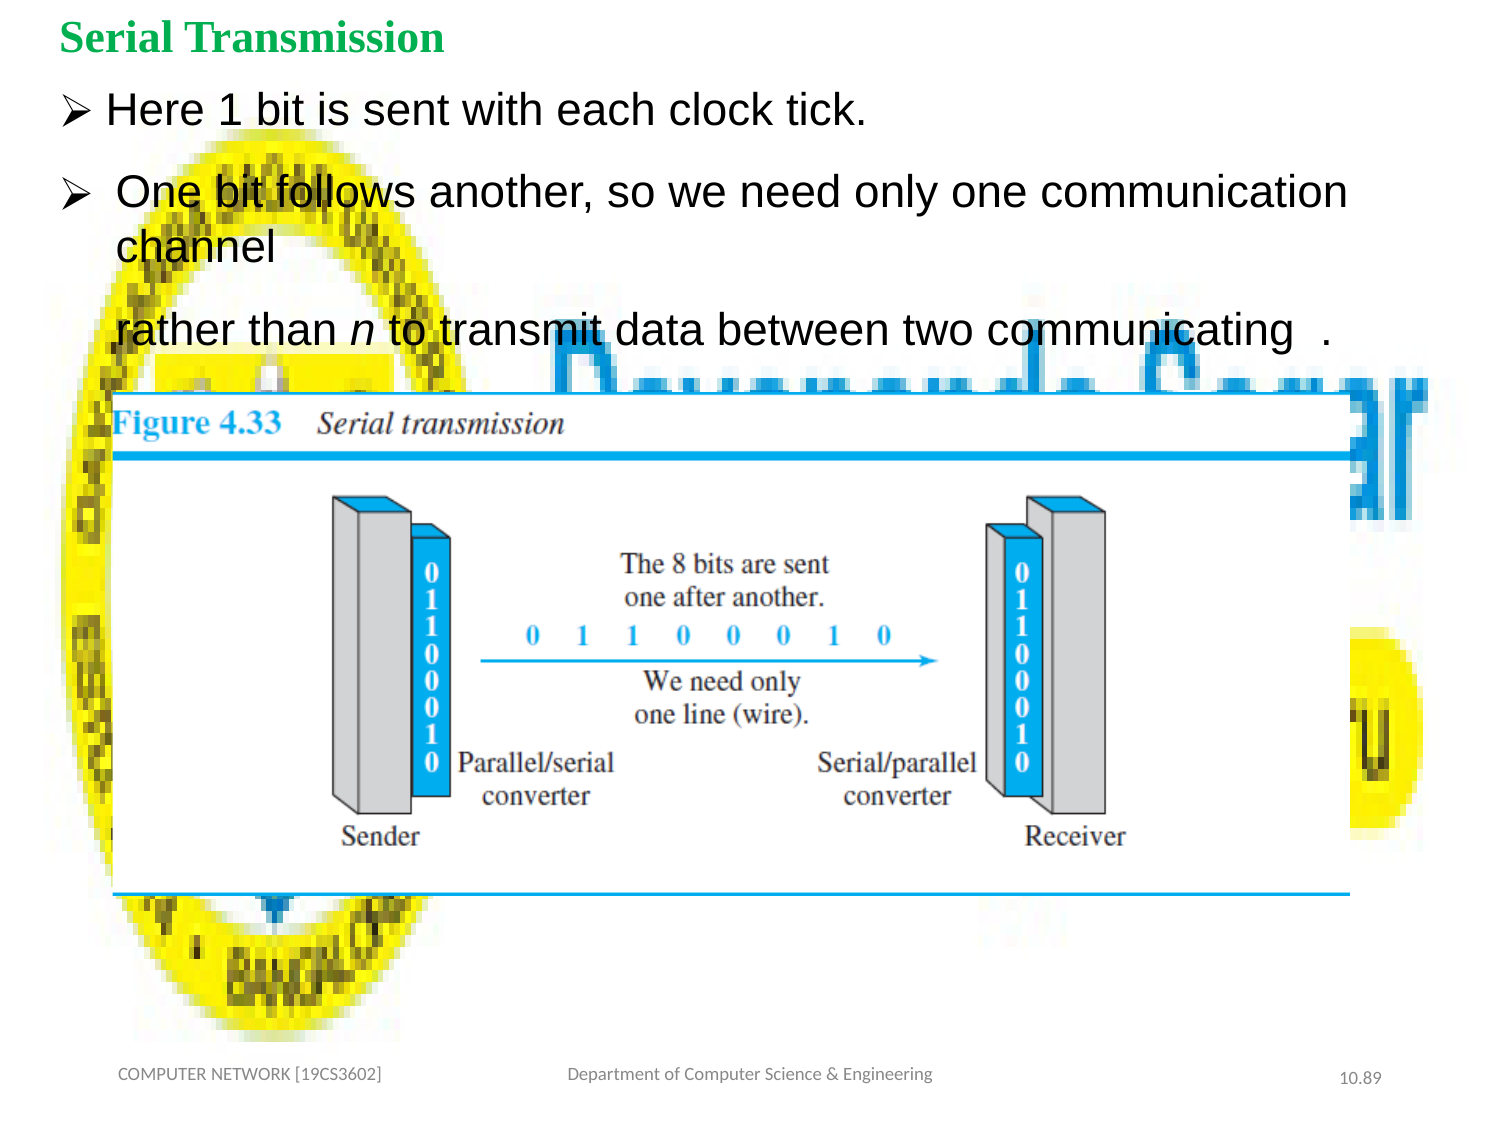

Serial Transmission
Here 1 bit is sent with each clock tick.
One bit follows another, so we need only one communication channel
rather than n to transmit data between two communicating  .

COMPUTER NETWORK [19CS3602]
Department of Computer Science & Engineering
10.89